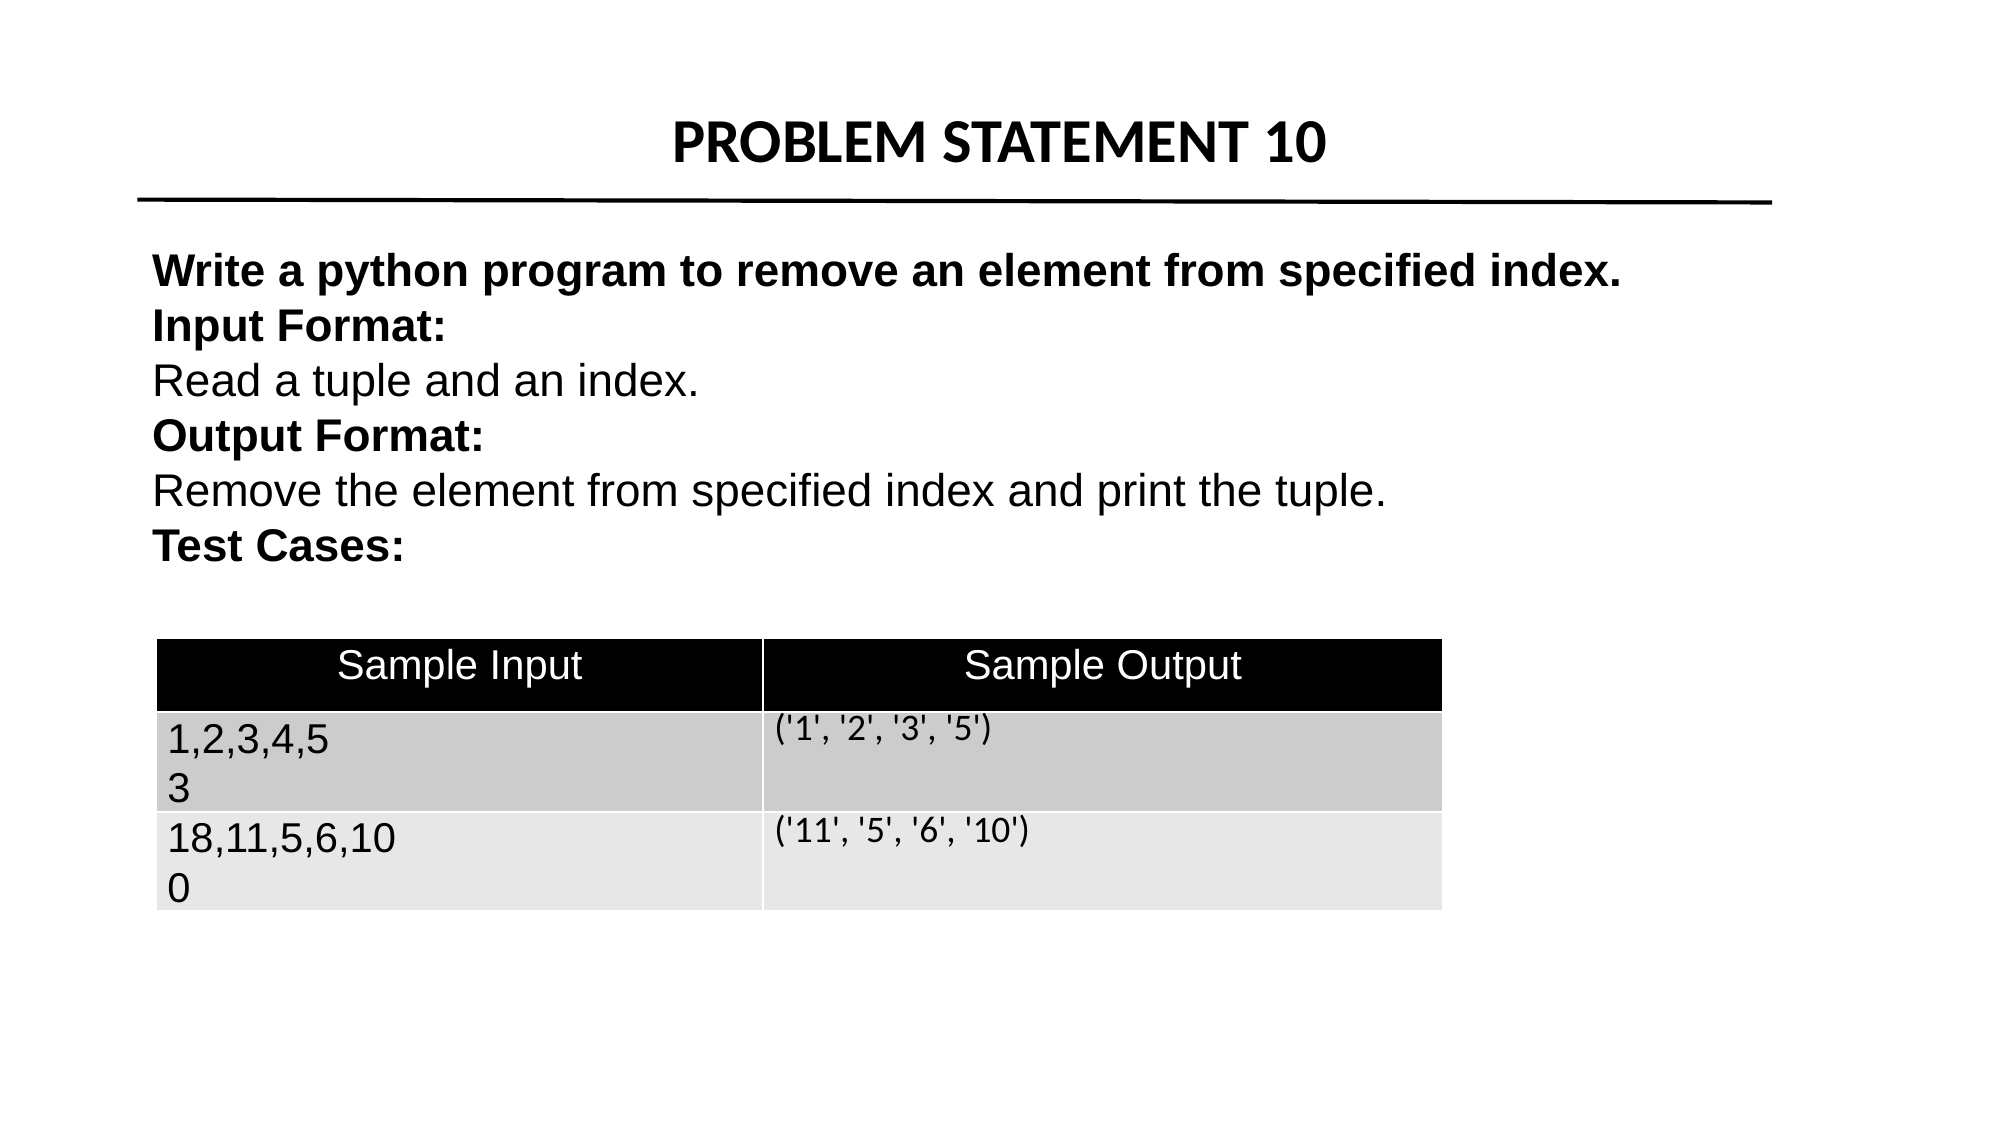

PROBLEM STATEMENT 10
Write a python program to remove an element from specified index.
Input Format:
Read a tuple and an index.
Output Format:
Remove the element from specified index and print the tuple.
Test Cases:
| Sample Input | Sample Output |
| --- | --- |
| 1,2,3,4,5 3 | ('1', '2', '3', '5') |
| 18,11,5,6,10 0 | ('11', '5', '6', '10') |